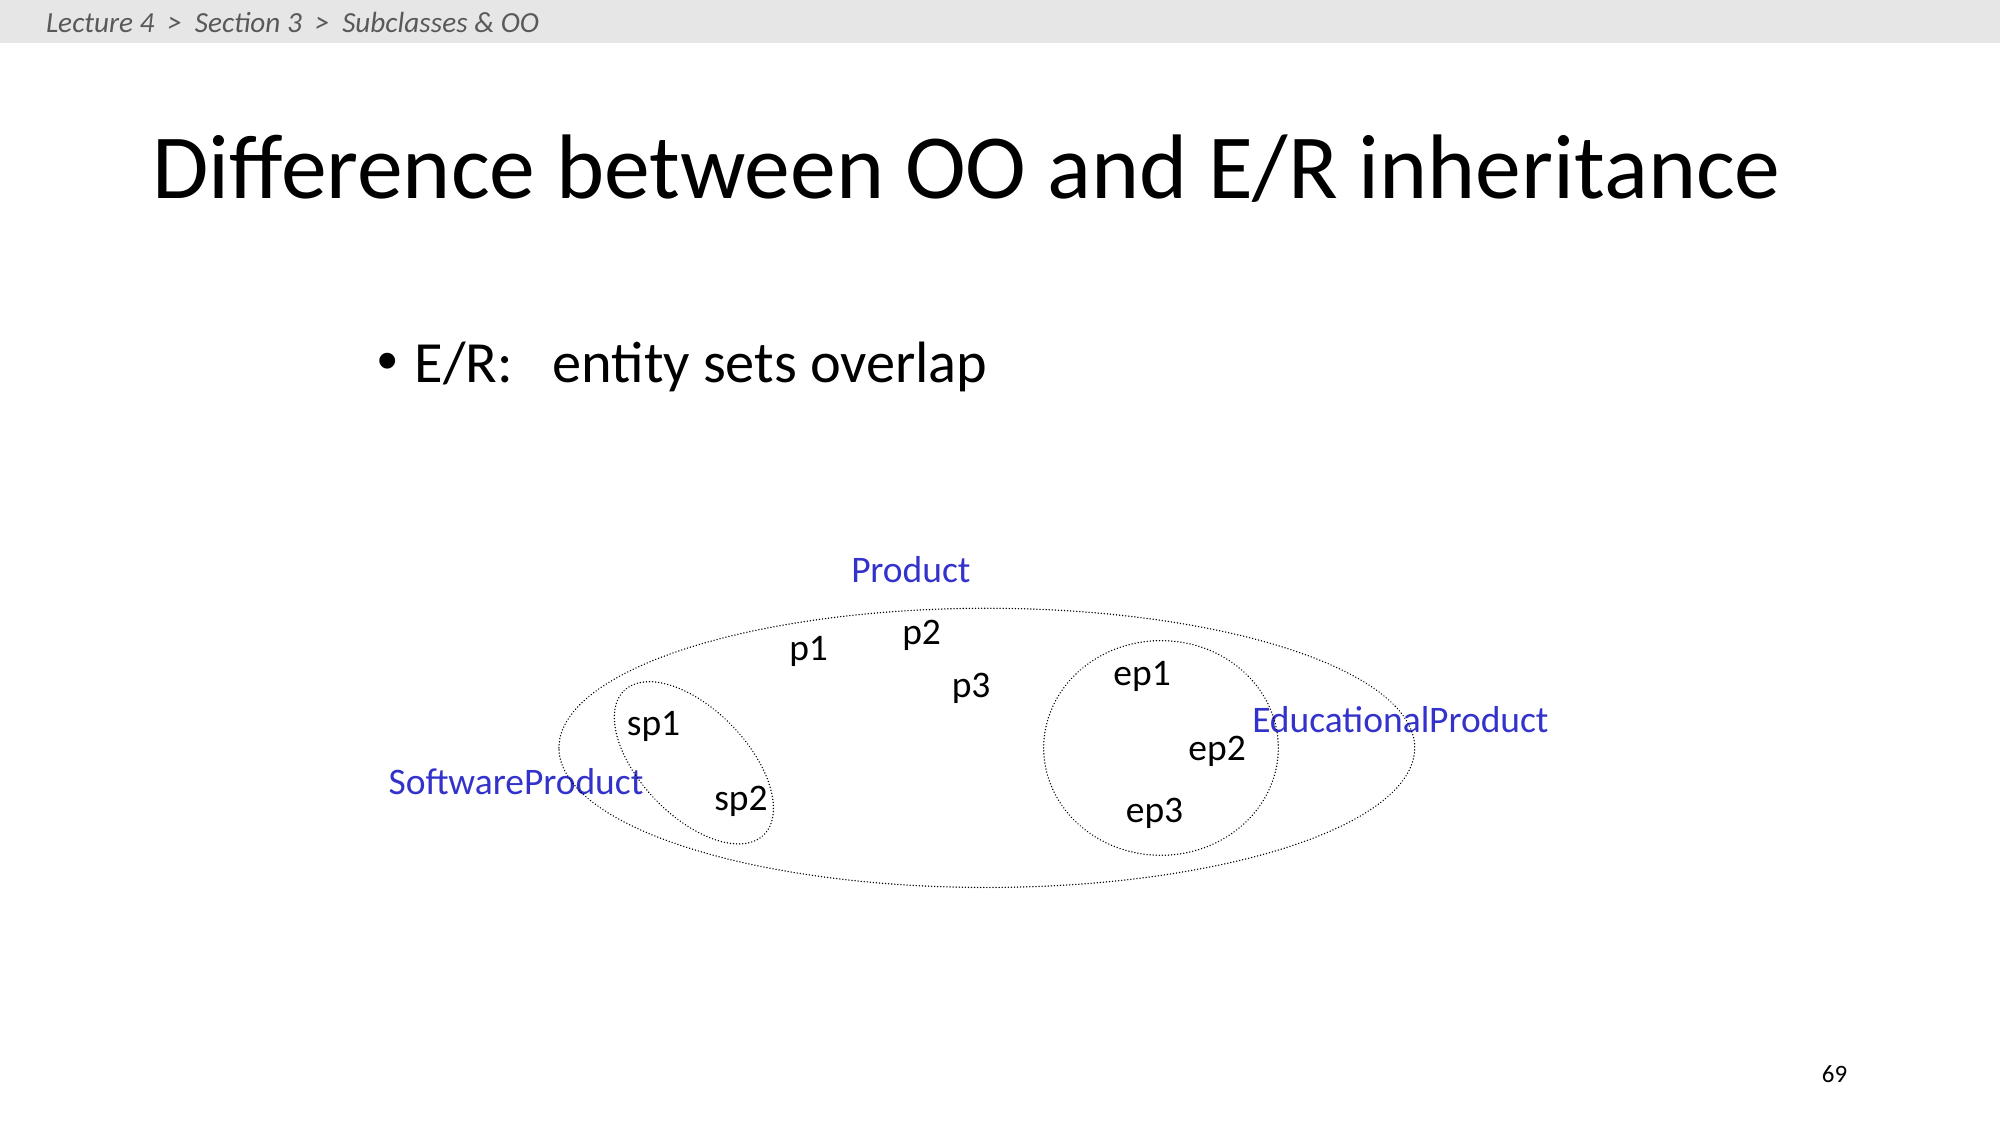

Lecture 4  >  Section 3  >  Subclasses & OO
# Difference between OO and E/R inheritance
E/R:   entity sets overlap

Product
p2
p1
ep1
p3
sp1
ep2
sp2
ep3

EducationalProduct

SoftwareProduct
69